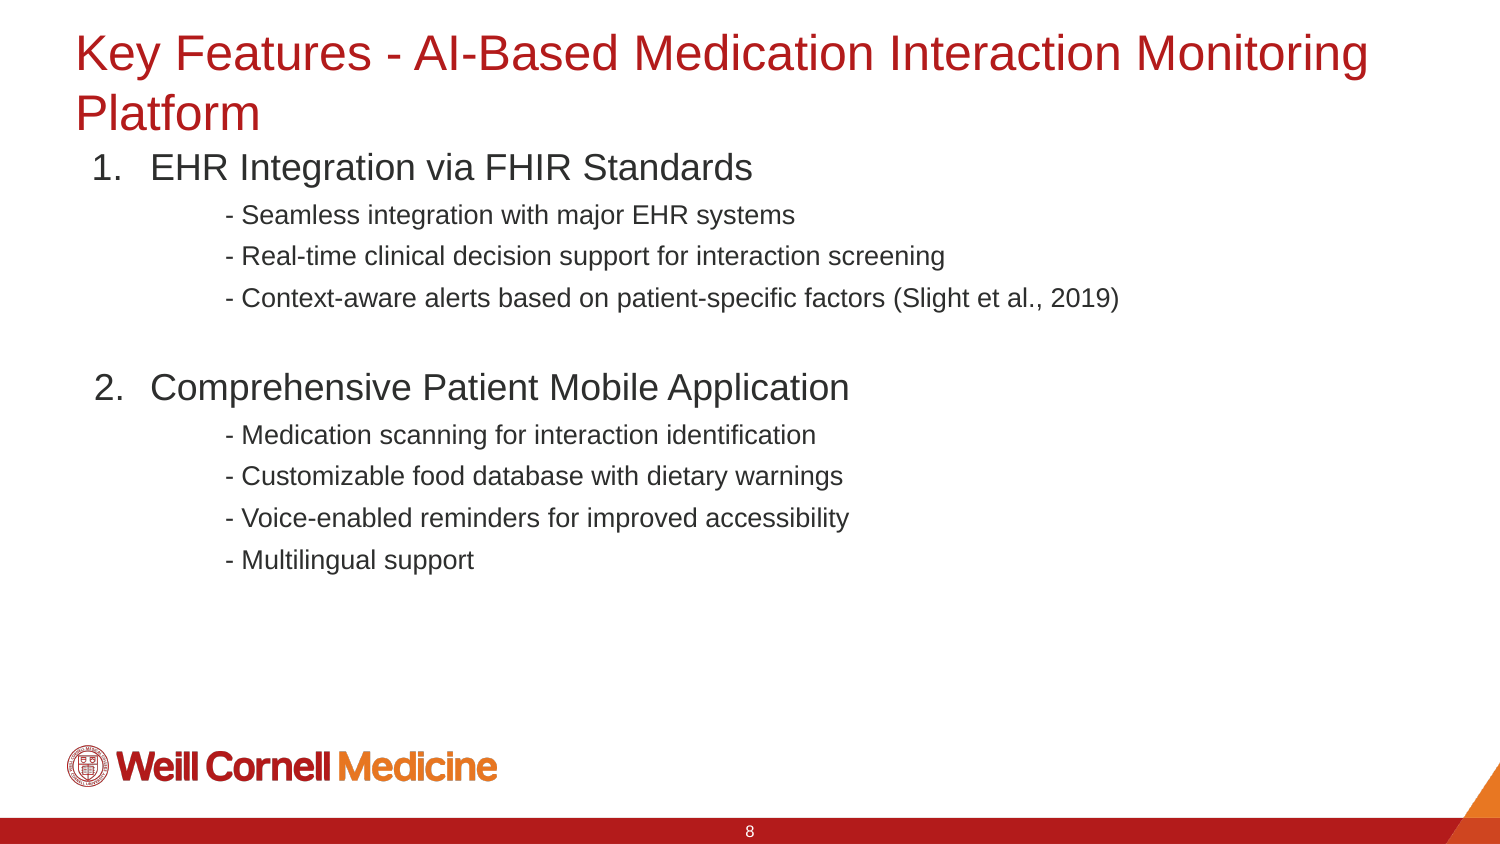

# Key Features - AI-Based Medication Interaction Monitoring Platform
EHR Integration via FHIR Standards
- Seamless integration with major EHR systems
- Real-time clinical decision support for interaction screening
- Context-aware alerts based on patient-specific factors (Slight et al., 2019)

Comprehensive Patient Mobile Application
- Medication scanning for interaction identification
- Customizable food database with dietary warnings
- Voice-enabled reminders for improved accessibility
- Multilingual support